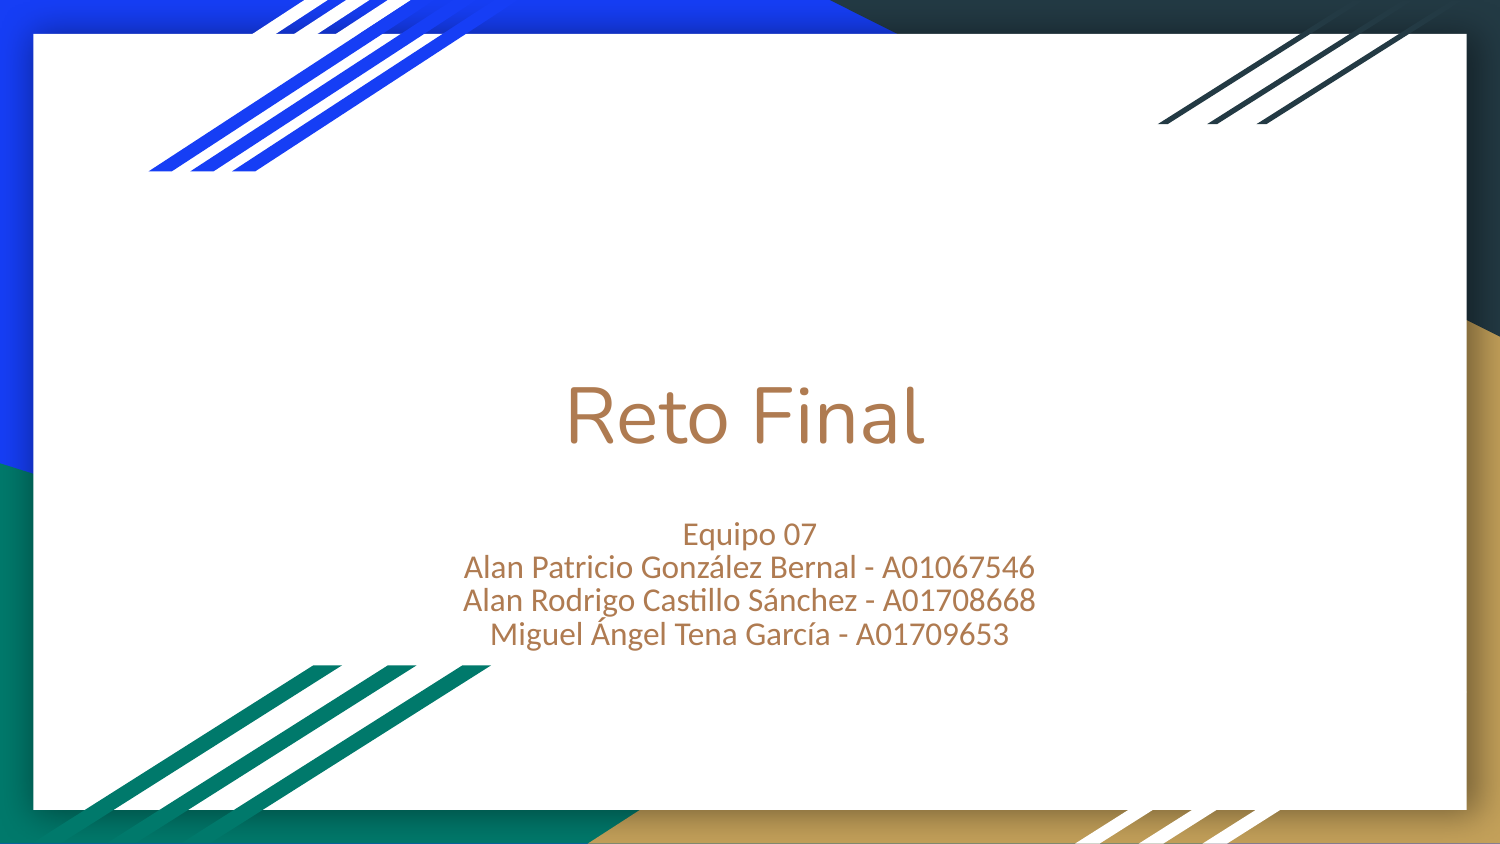

# Reto Final
Equipo 07
Alan Patricio González Bernal - A01067546
Alan Rodrigo Castillo Sánchez - A01708668
Miguel Ángel Tena García - A01709653